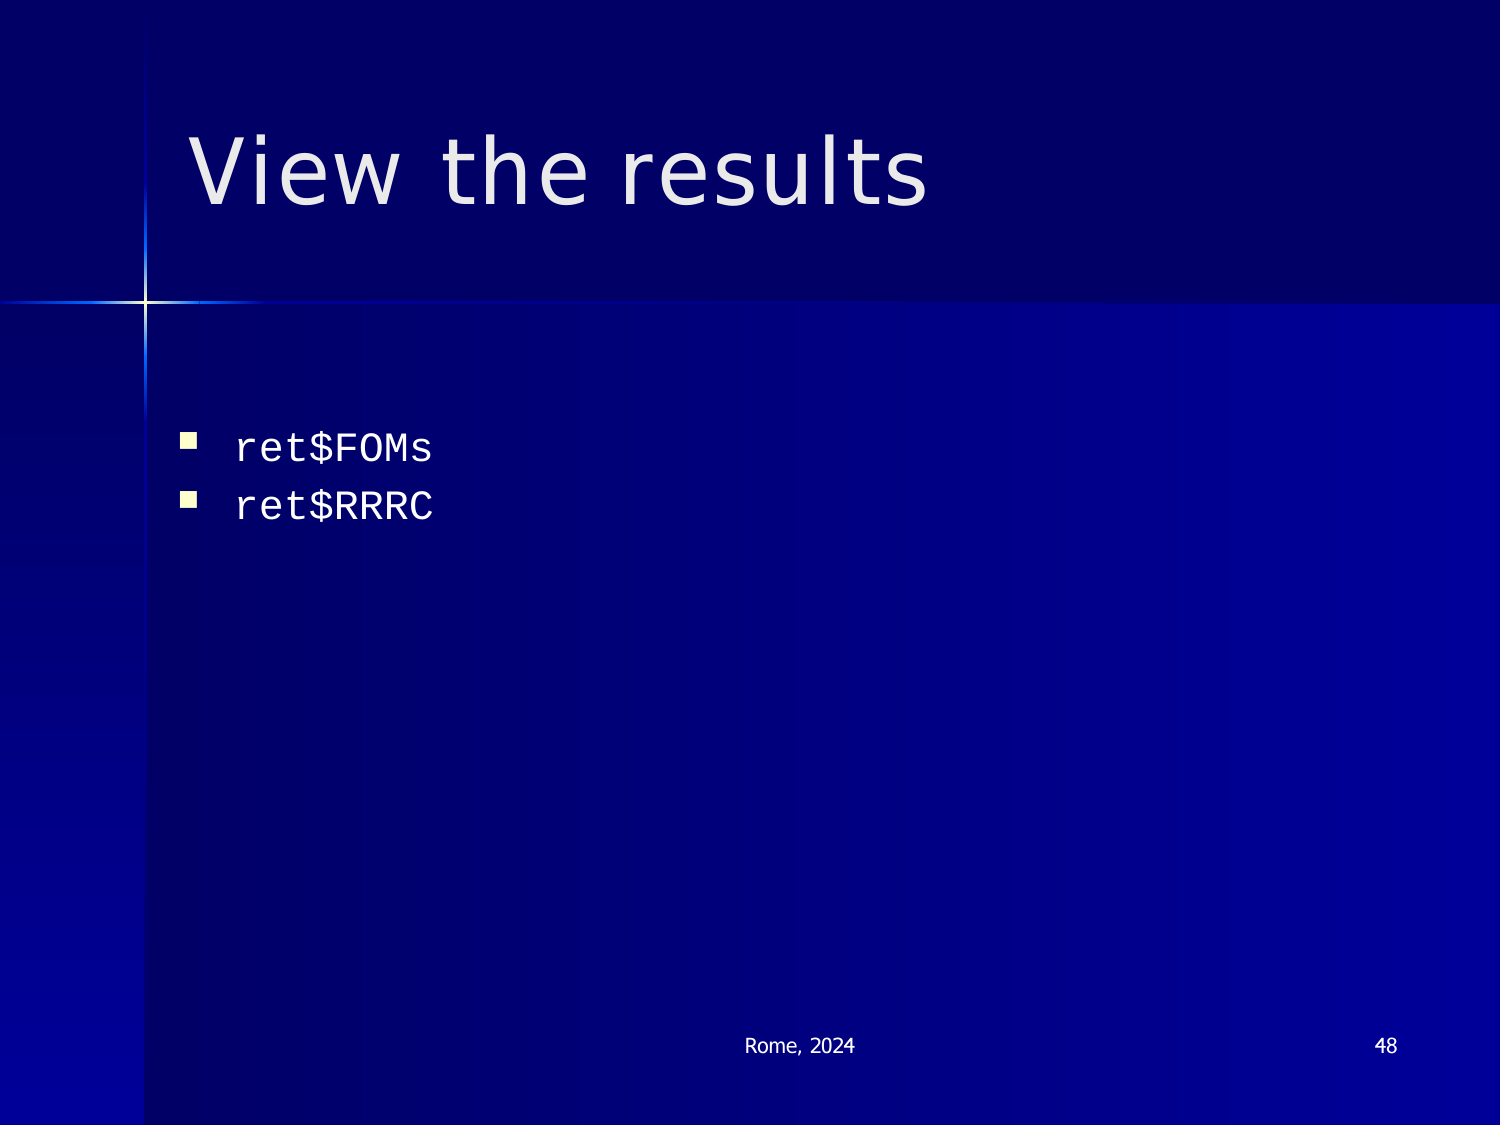

# View the results
ret$FOMs
ret$RRRC

Rome, 2024
48